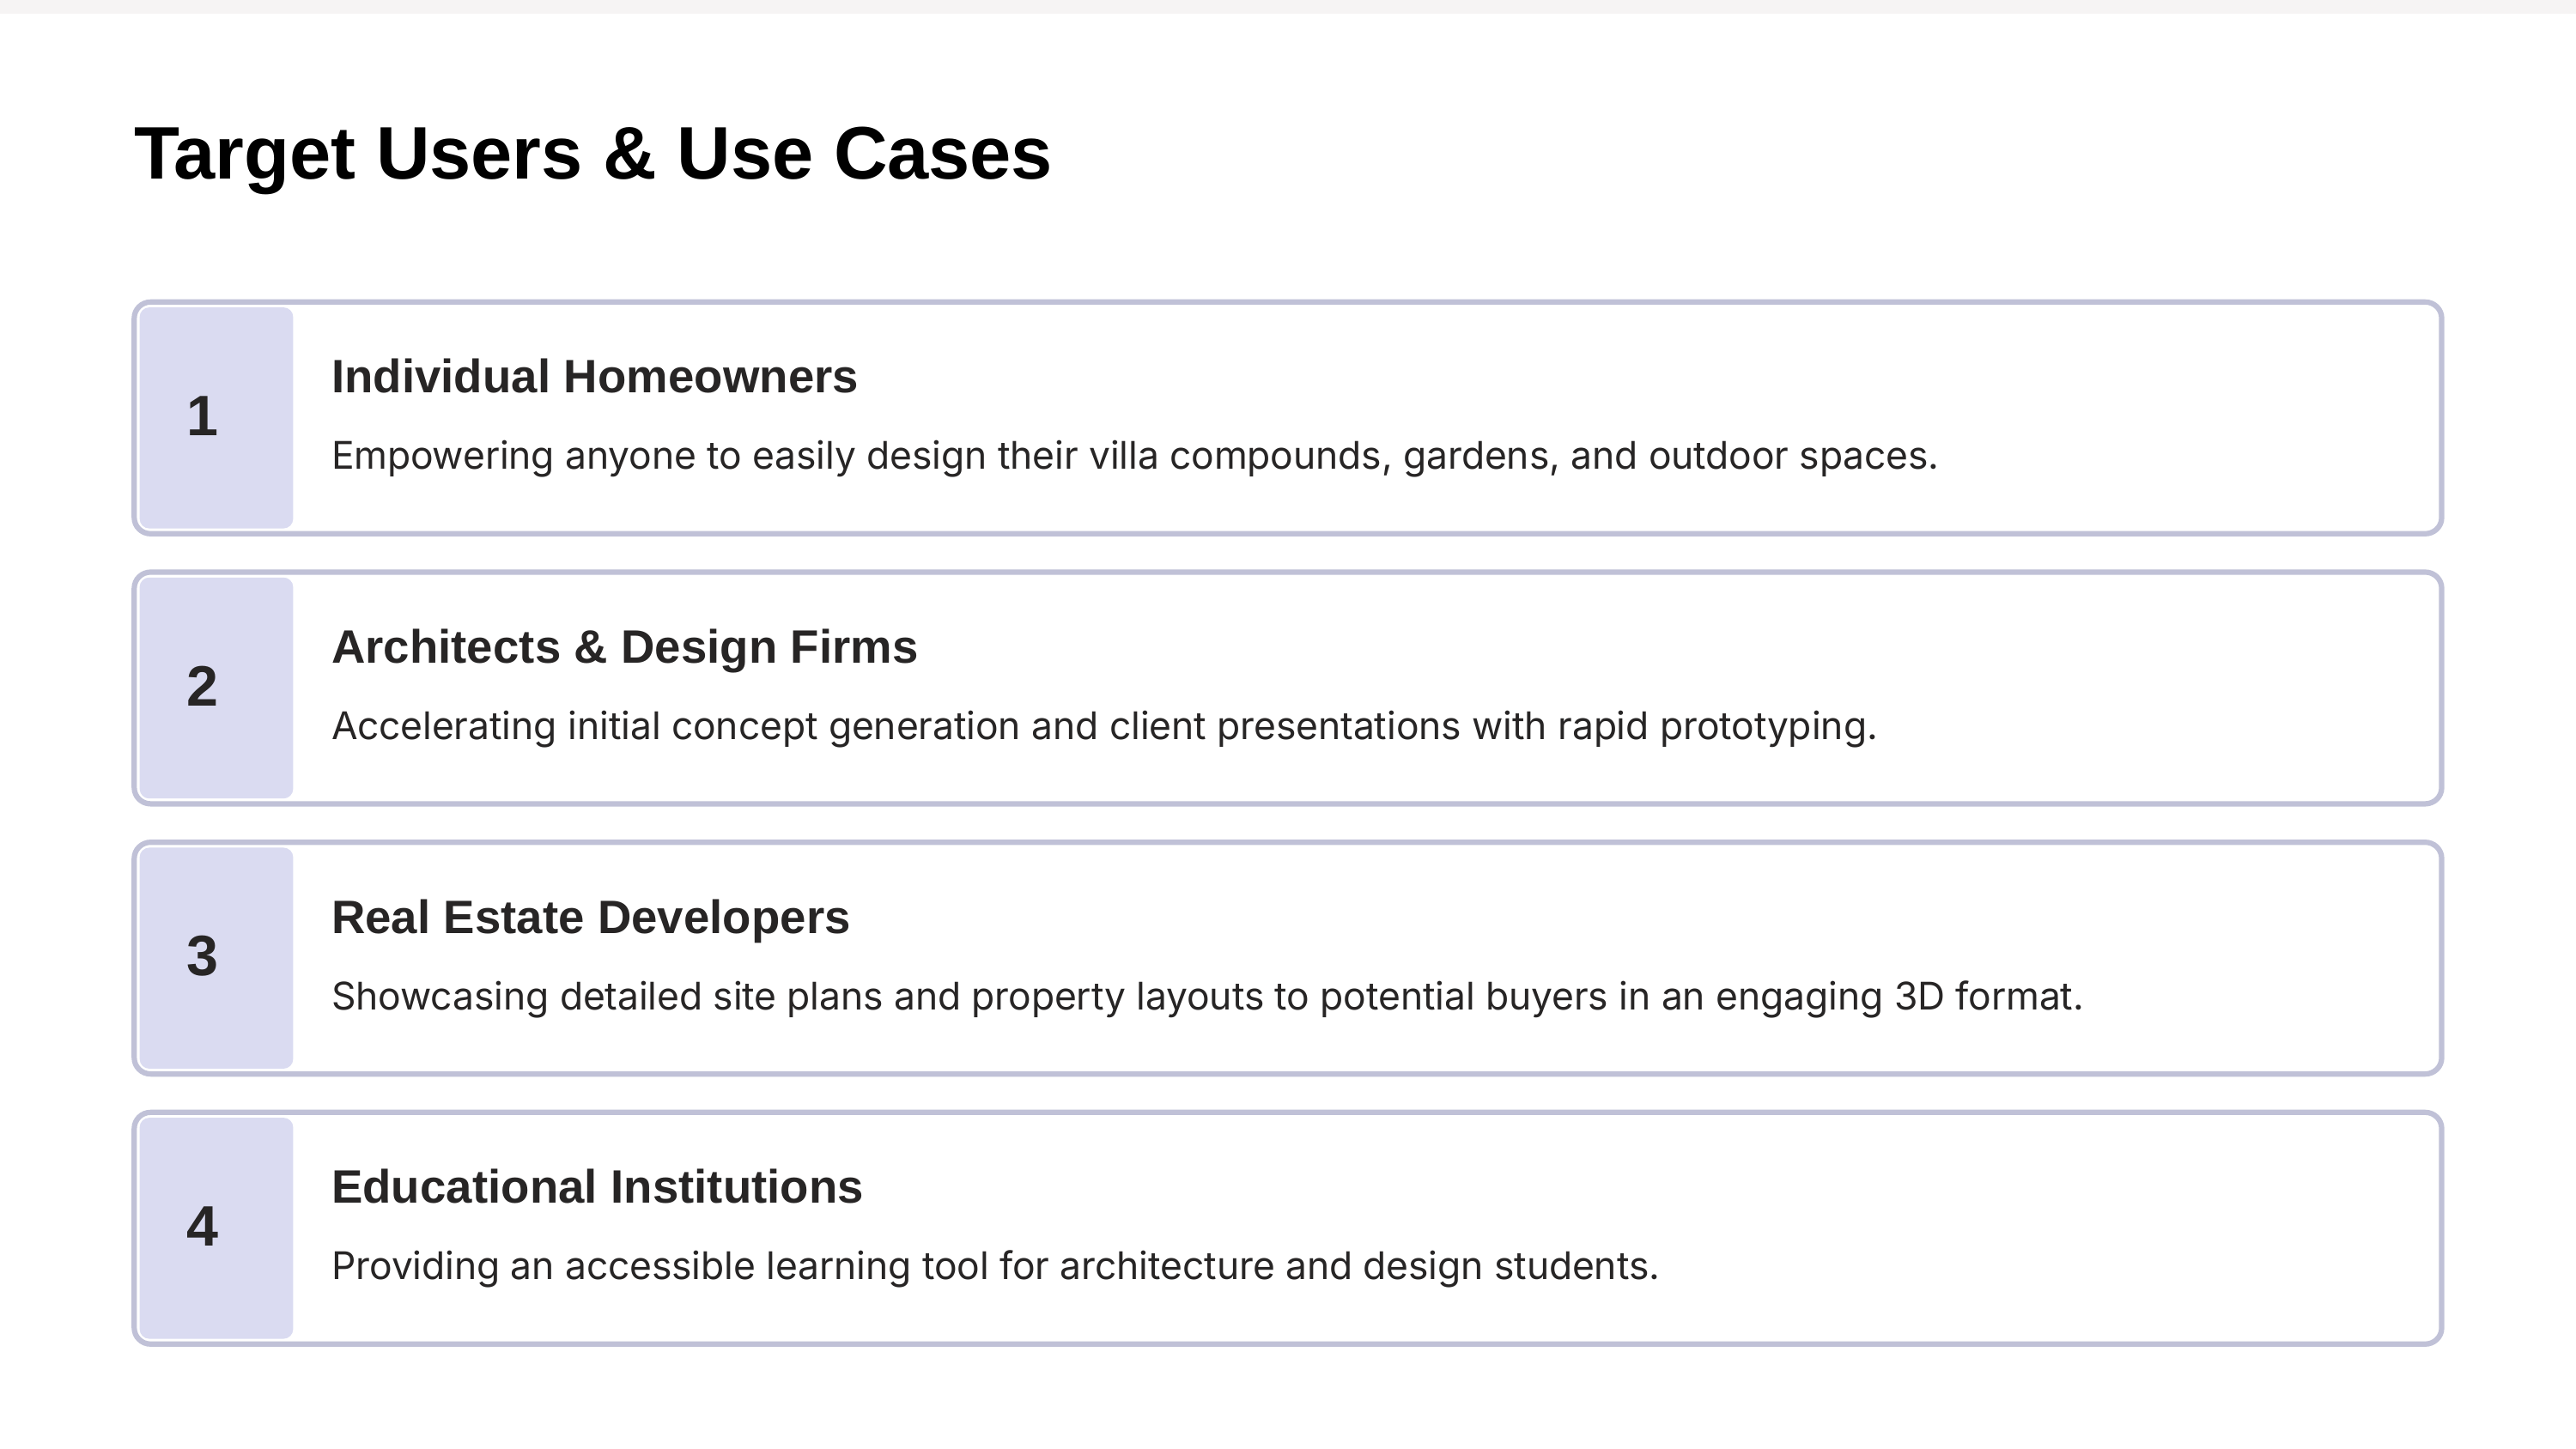

Target Users & Use Cases

Individual Homeowners
1
Empowering anyone to easily design their villa compounds, gardens, and outdoor spaces.

Architects & Design Firms
2
Accelerating initial concept generation and client presentations with rapid prototyping.

Real Estate Developers
3
Showcasing detailed site plans and property layouts to potential buyers in an engaging 3D format.

Educational Institutions
4
Providing an accessible learning tool for architecture and design students.